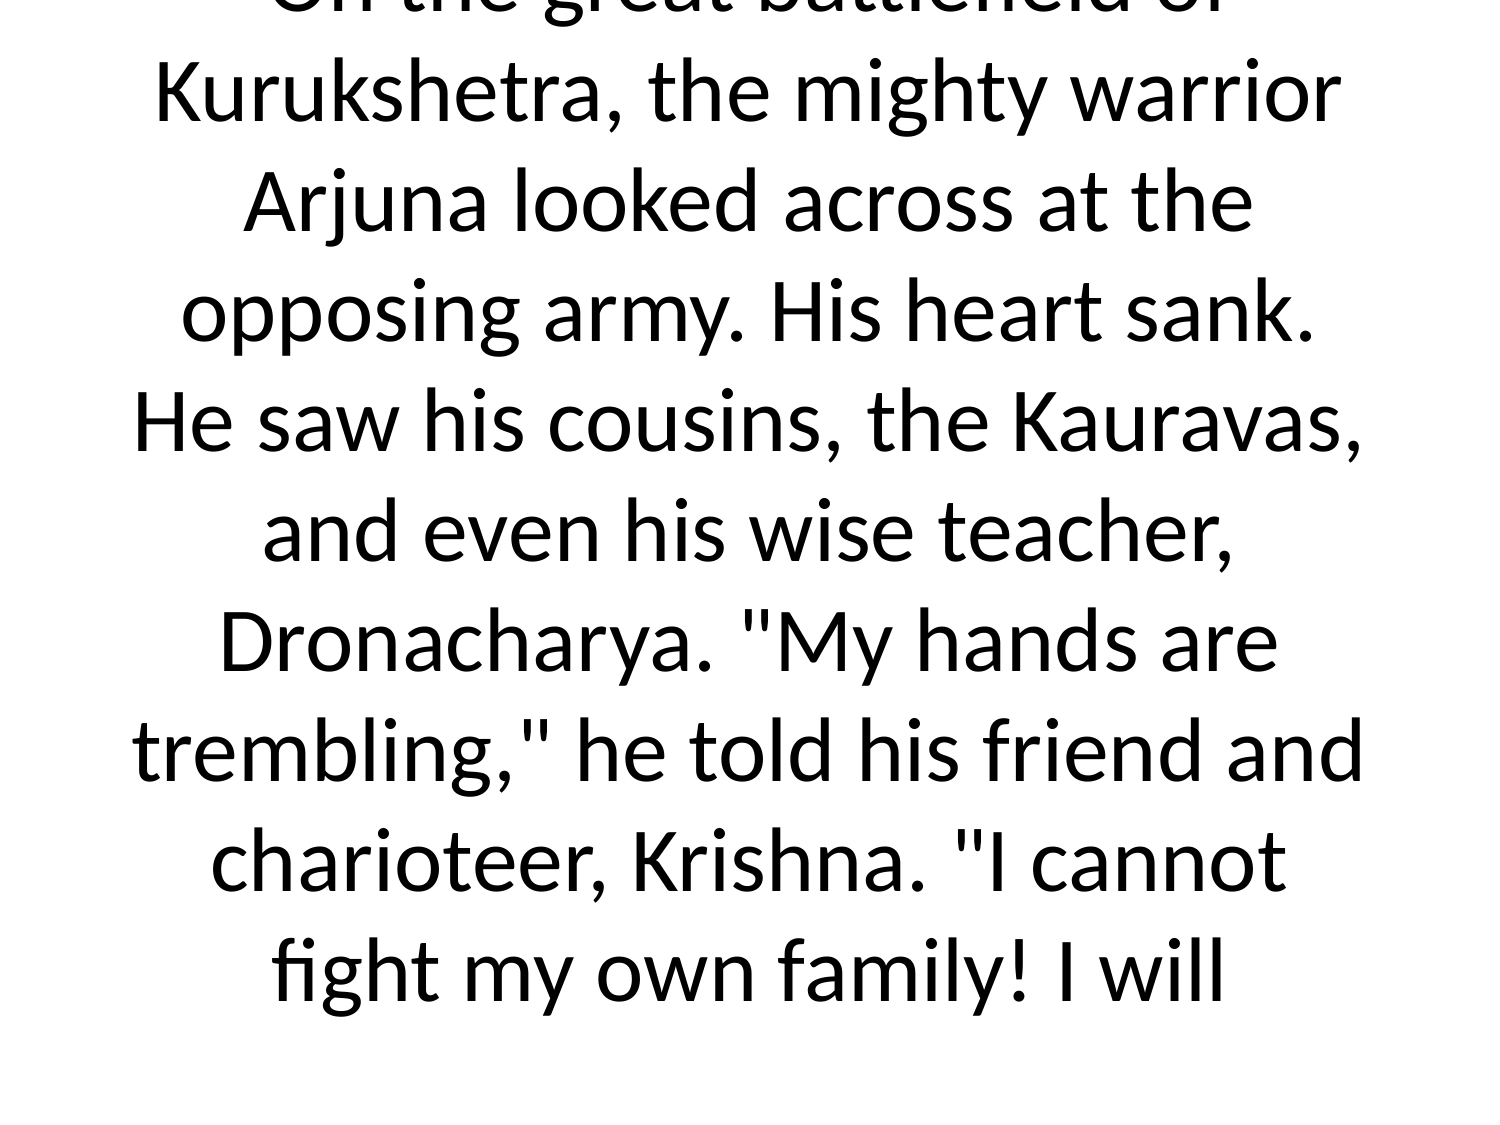

# On the great battlefield of Kurukshetra, the mighty warrior Arjuna looked across at the opposing army. His heart sank. He saw his cousins, the Kauravas, and even his wise teacher, Dronacharya. "My hands are trembling," he told his friend and charioteer, Krishna. "I cannot fight my own family! I will